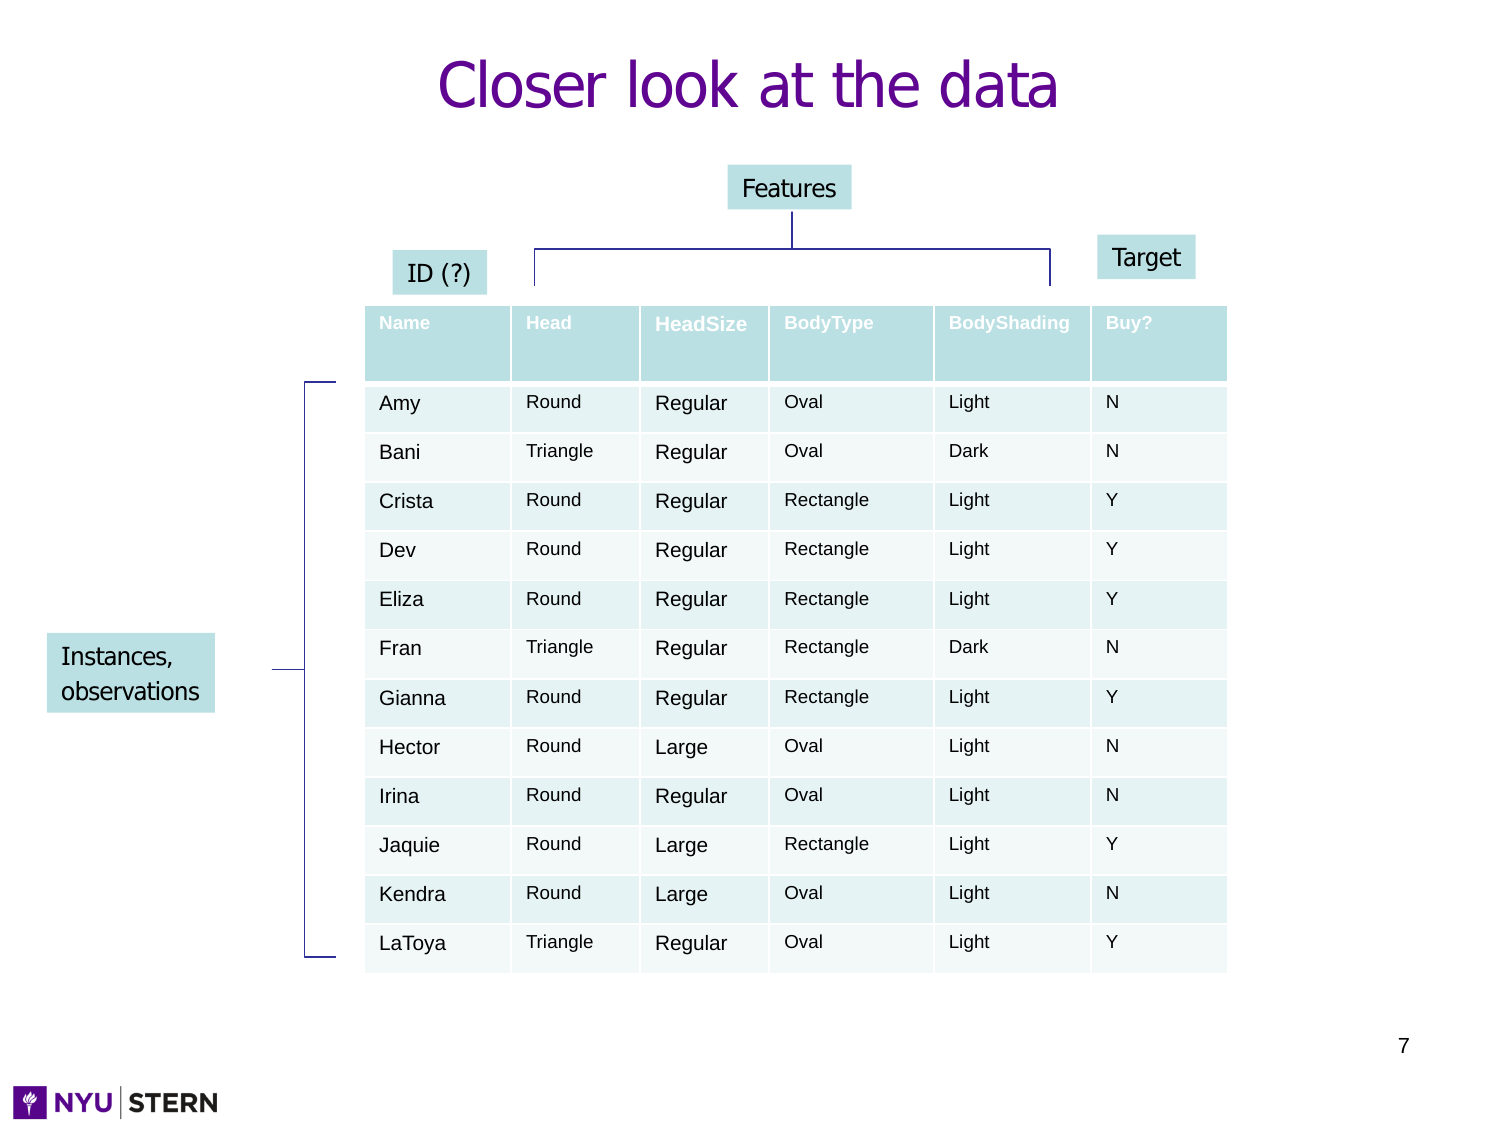

# Closer look at the data

Features
Target
ID (?)
| Name | Head | HeadSize | BodyType | BodyShading | Buy? |
| --- | --- | --- | --- | --- | --- |
| Amy | Round | Regular | Oval | Light | N |
| Bani | Triangle | Regular | Oval | Dark | N |
| Crista | Round | Regular | Rectangle | Light | Y |
| Dev | Round | Regular | Rectangle | Light | Y |
| Eliza | Round | Regular | Rectangle | Light | Y |
| Fran | Triangle | Regular | Rectangle | Dark | N |
| Gianna | Round | Regular | Rectangle | Light | Y |
| Hector | Round | Large | Oval | Light | N |
| Irina | Round | Regular | Oval | Light | N |
| Jaquie | Round | Large | Rectangle | Light | Y |
| Kendra | Round | Large | Oval | Light | N |
| LaToya | Triangle | Regular | Oval | Light | Y |

Instances,
observations
7